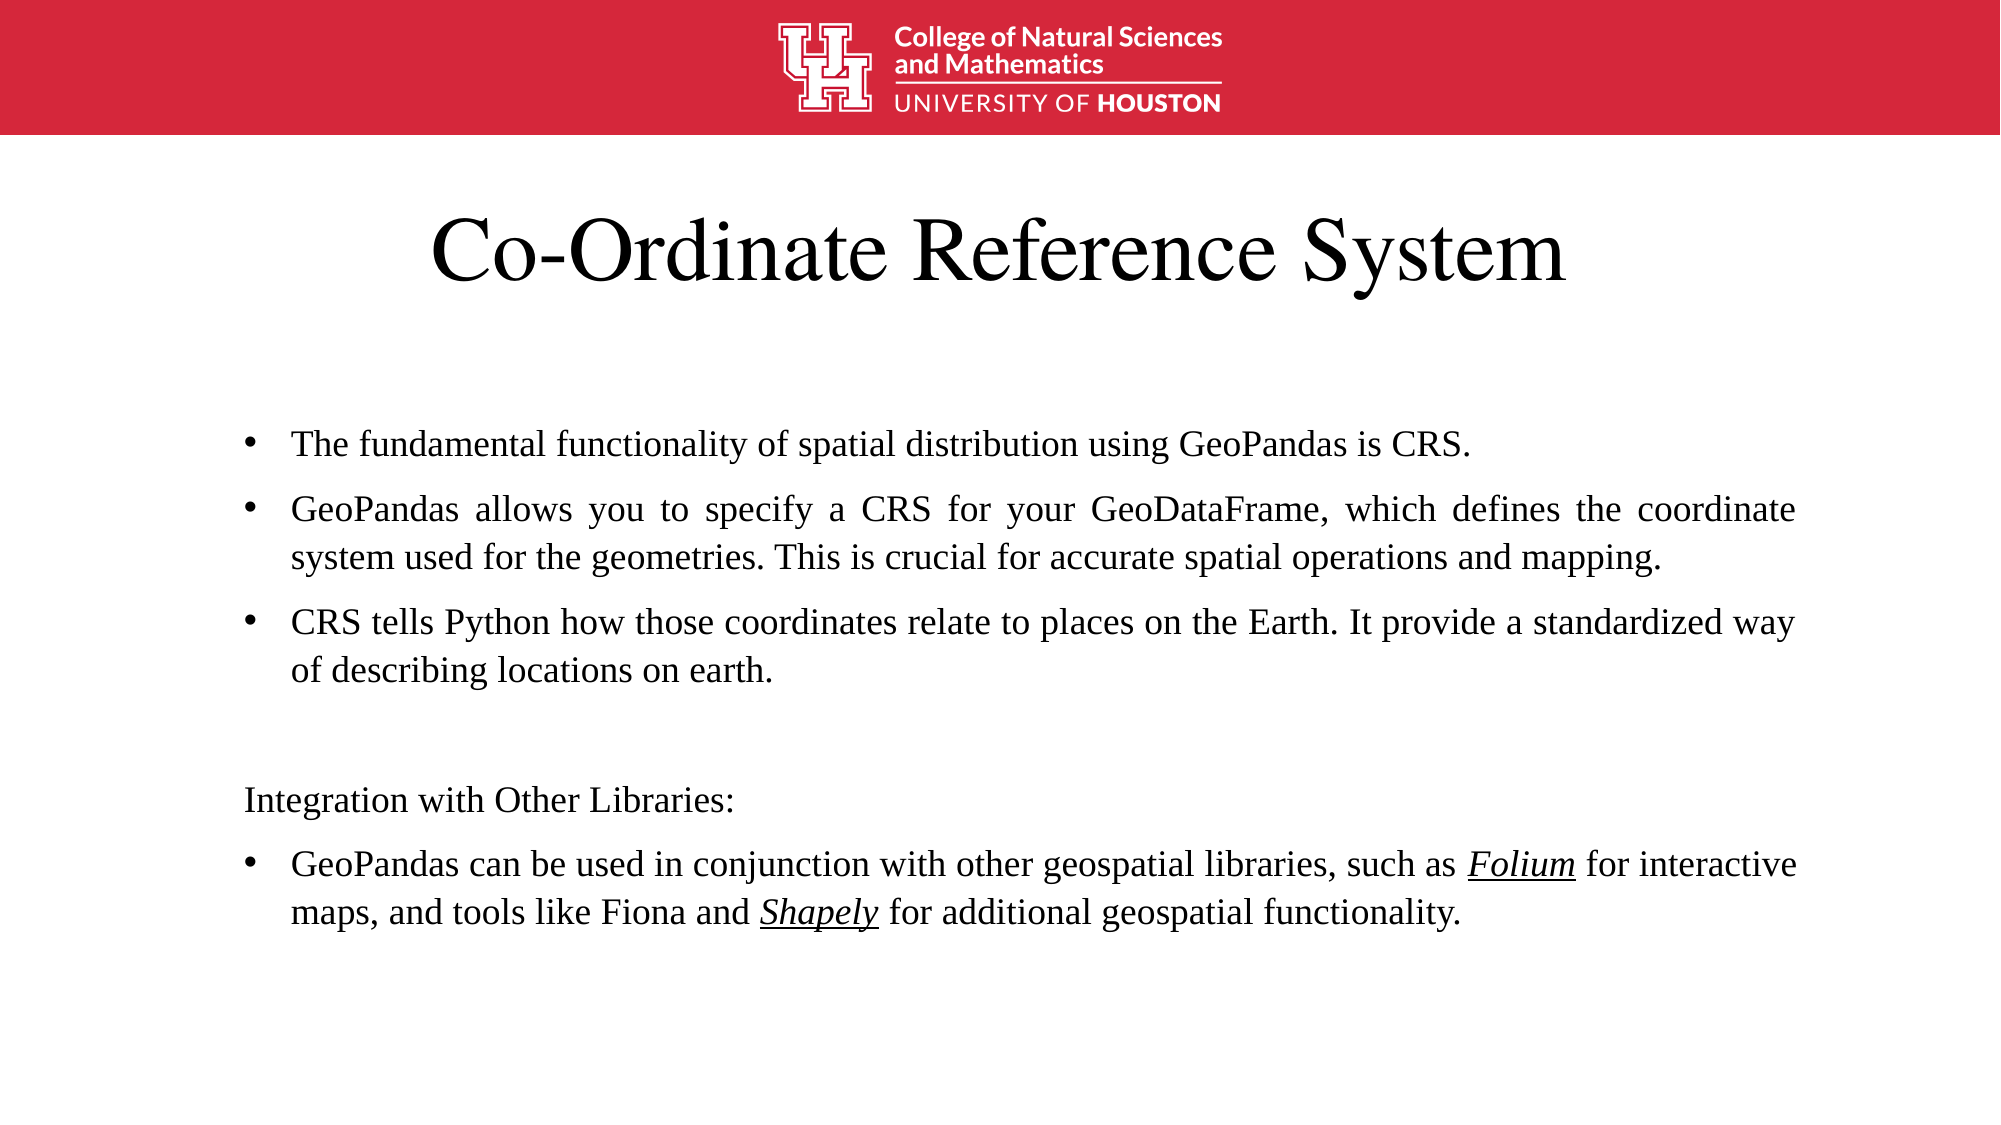

# Co-Ordinate Reference System
The fundamental functionality of spatial distribution using GeoPandas is CRS.
GeoPandas allows you to specify a CRS for your GeoDataFrame, which defines the coordinate system used for the geometries. This is crucial for accurate spatial operations and mapping.
CRS tells Python how those coordinates relate to places on the Earth. It provide a standardized way of describing locations on earth.

Integration with Other Libraries:
GeoPandas can be used in conjunction with other geospatial libraries, such as Folium for interactive maps, and tools like Fiona and Shapely for additional geospatial functionality.